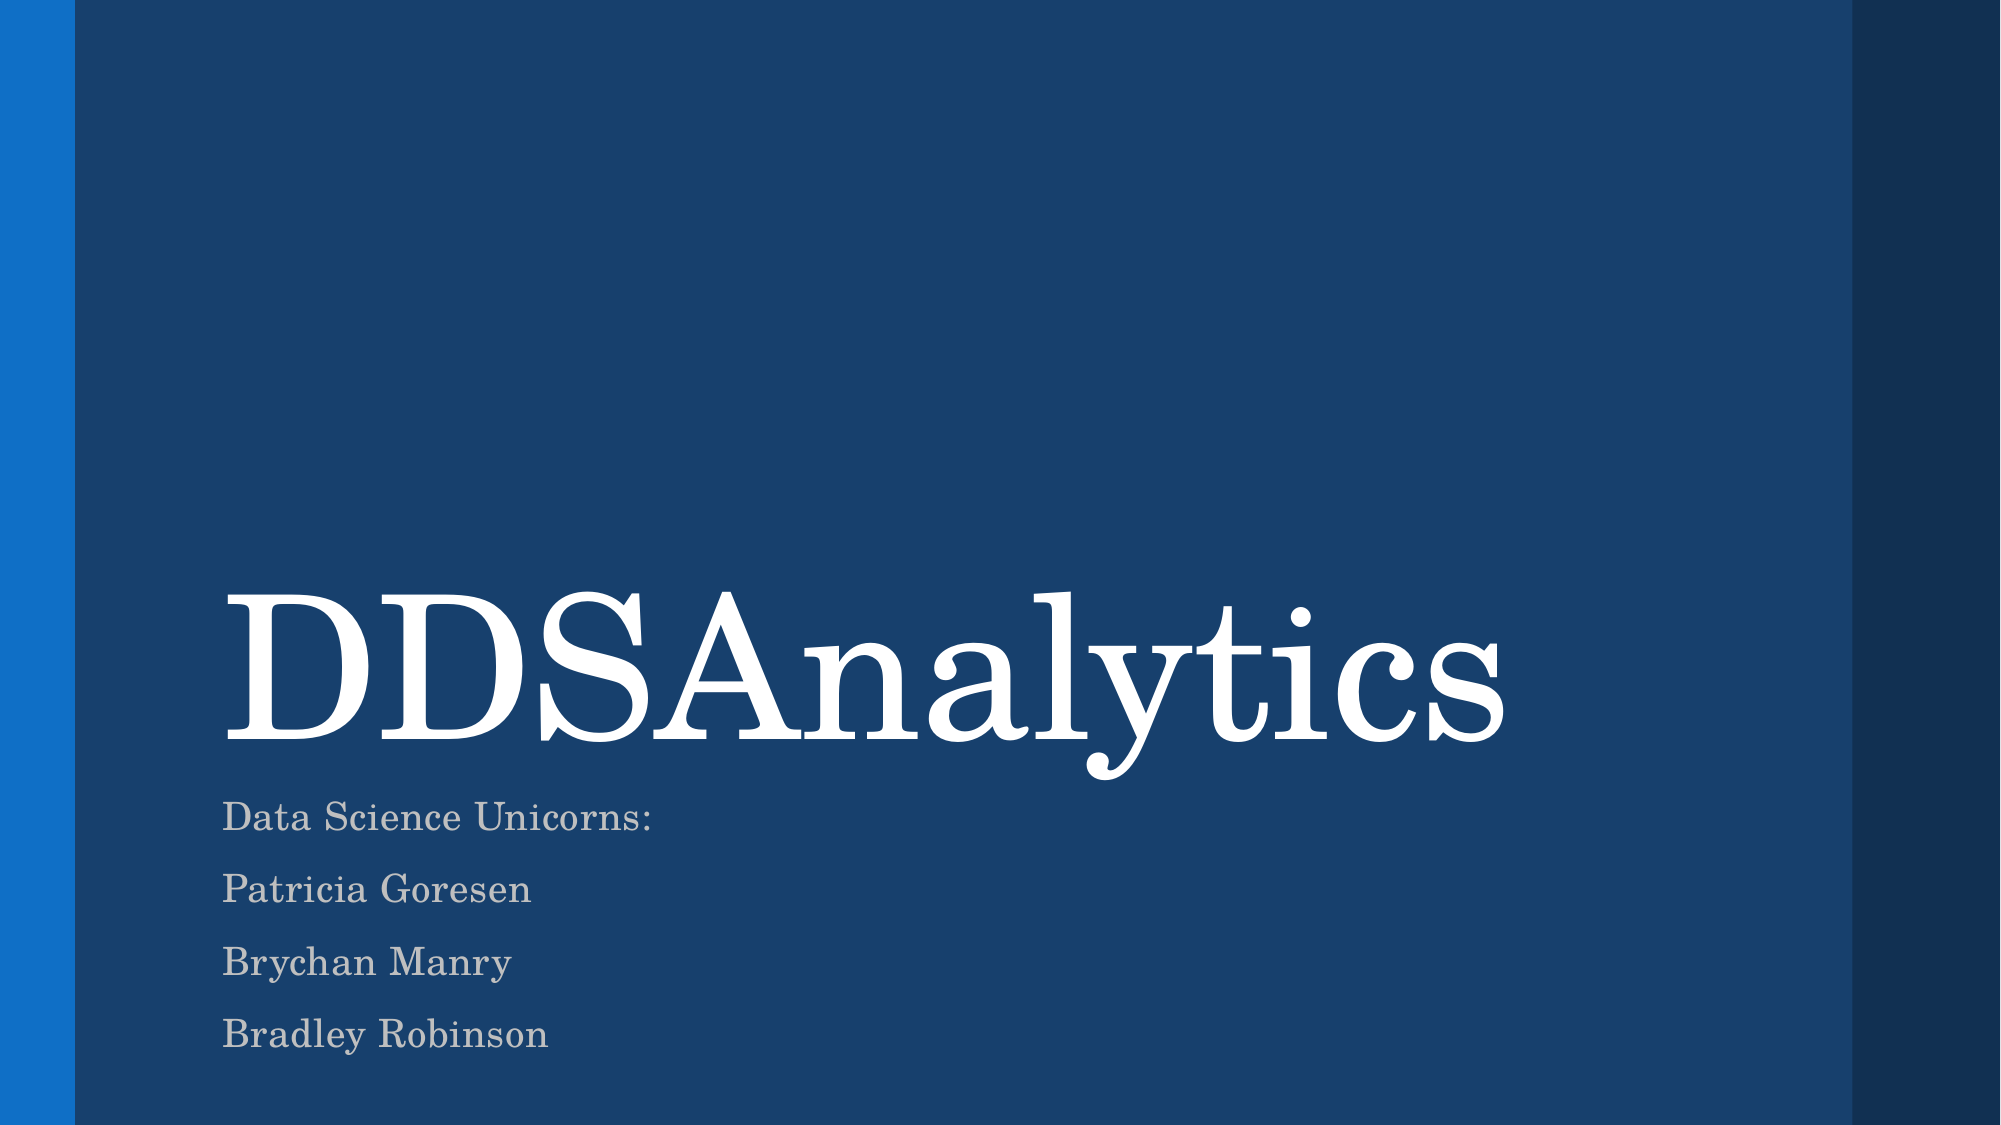

# DDSAnalytics
Data Science Unicorns:
Patricia Goresen
Brychan Manry
Bradley Robinson